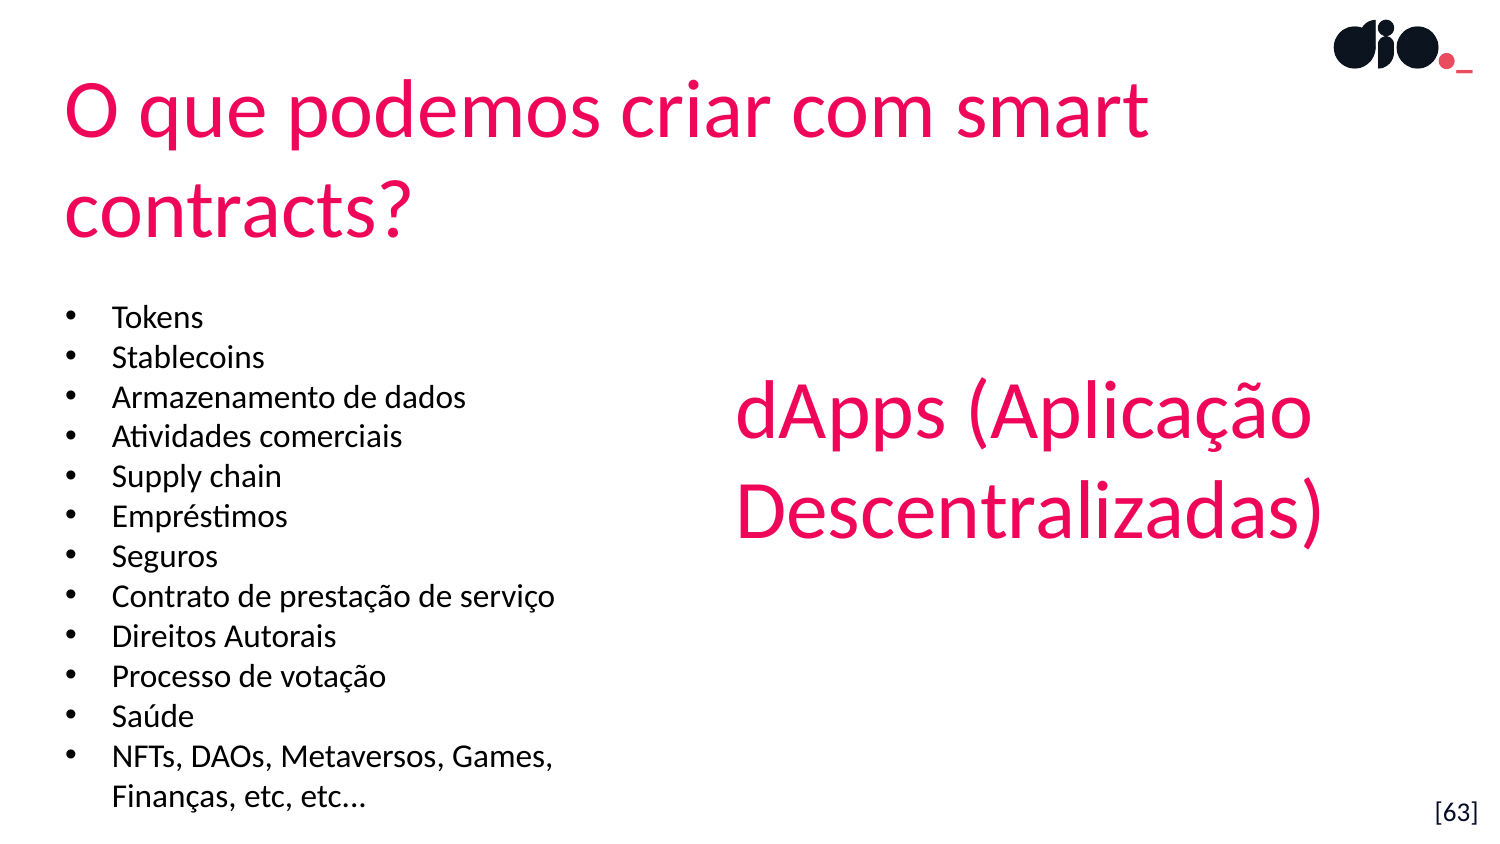

O que podemos criar com smart contracts?
Tokens
Stablecoins
Armazenamento de dados
Atividades comerciais
Supply chain
Empréstimos
Seguros
Contrato de prestação de serviço
Direitos Autorais
Processo de votação
Saúde
NFTs, DAOs, Metaversos, Games, Finanças, etc, etc...
dApps (Aplicação Descentralizadas)
[63]